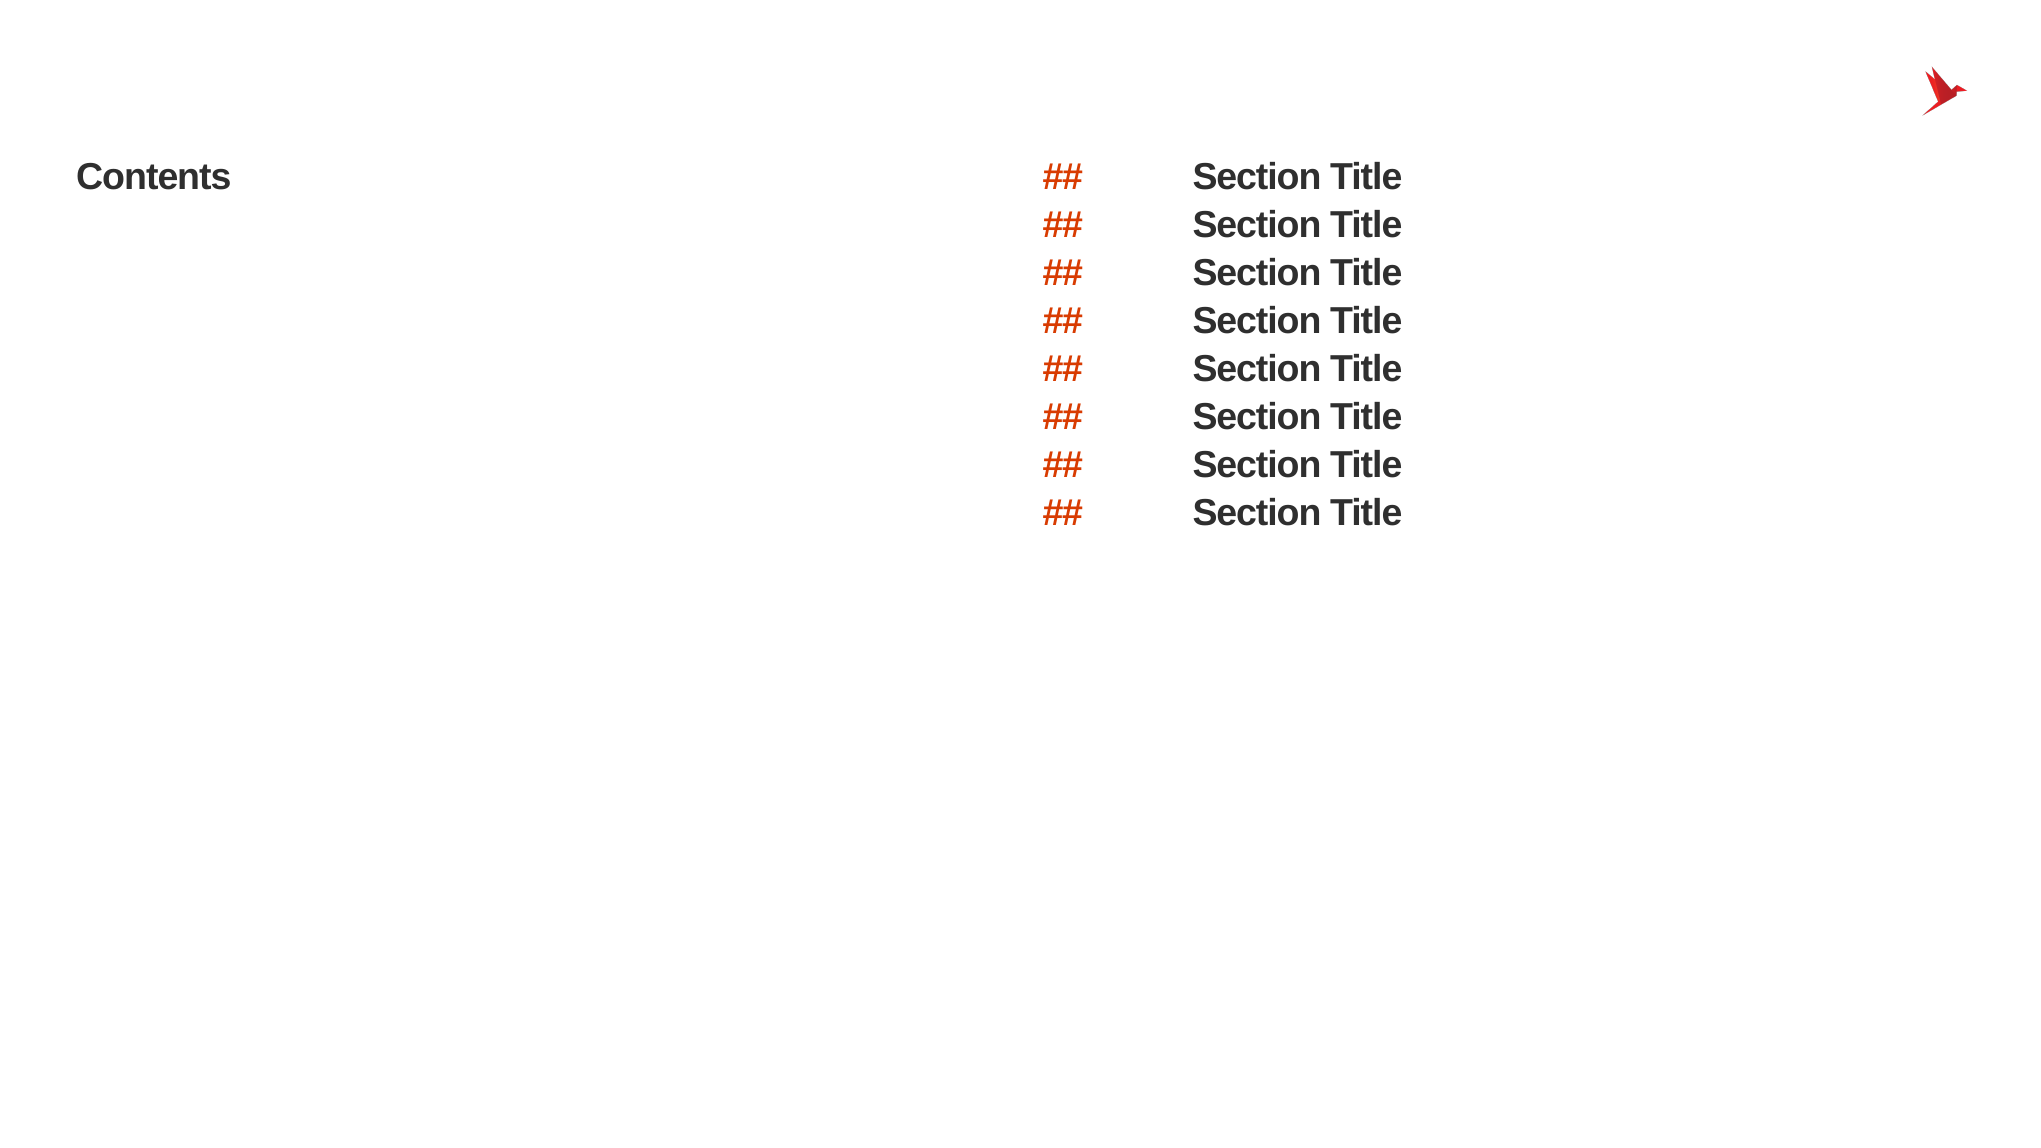

# Contents
##	Section Title
##	Section Title
##	Section Title
##	Section Title
##	Section Title
##	Section Title
##	Section Title
##	Section Title